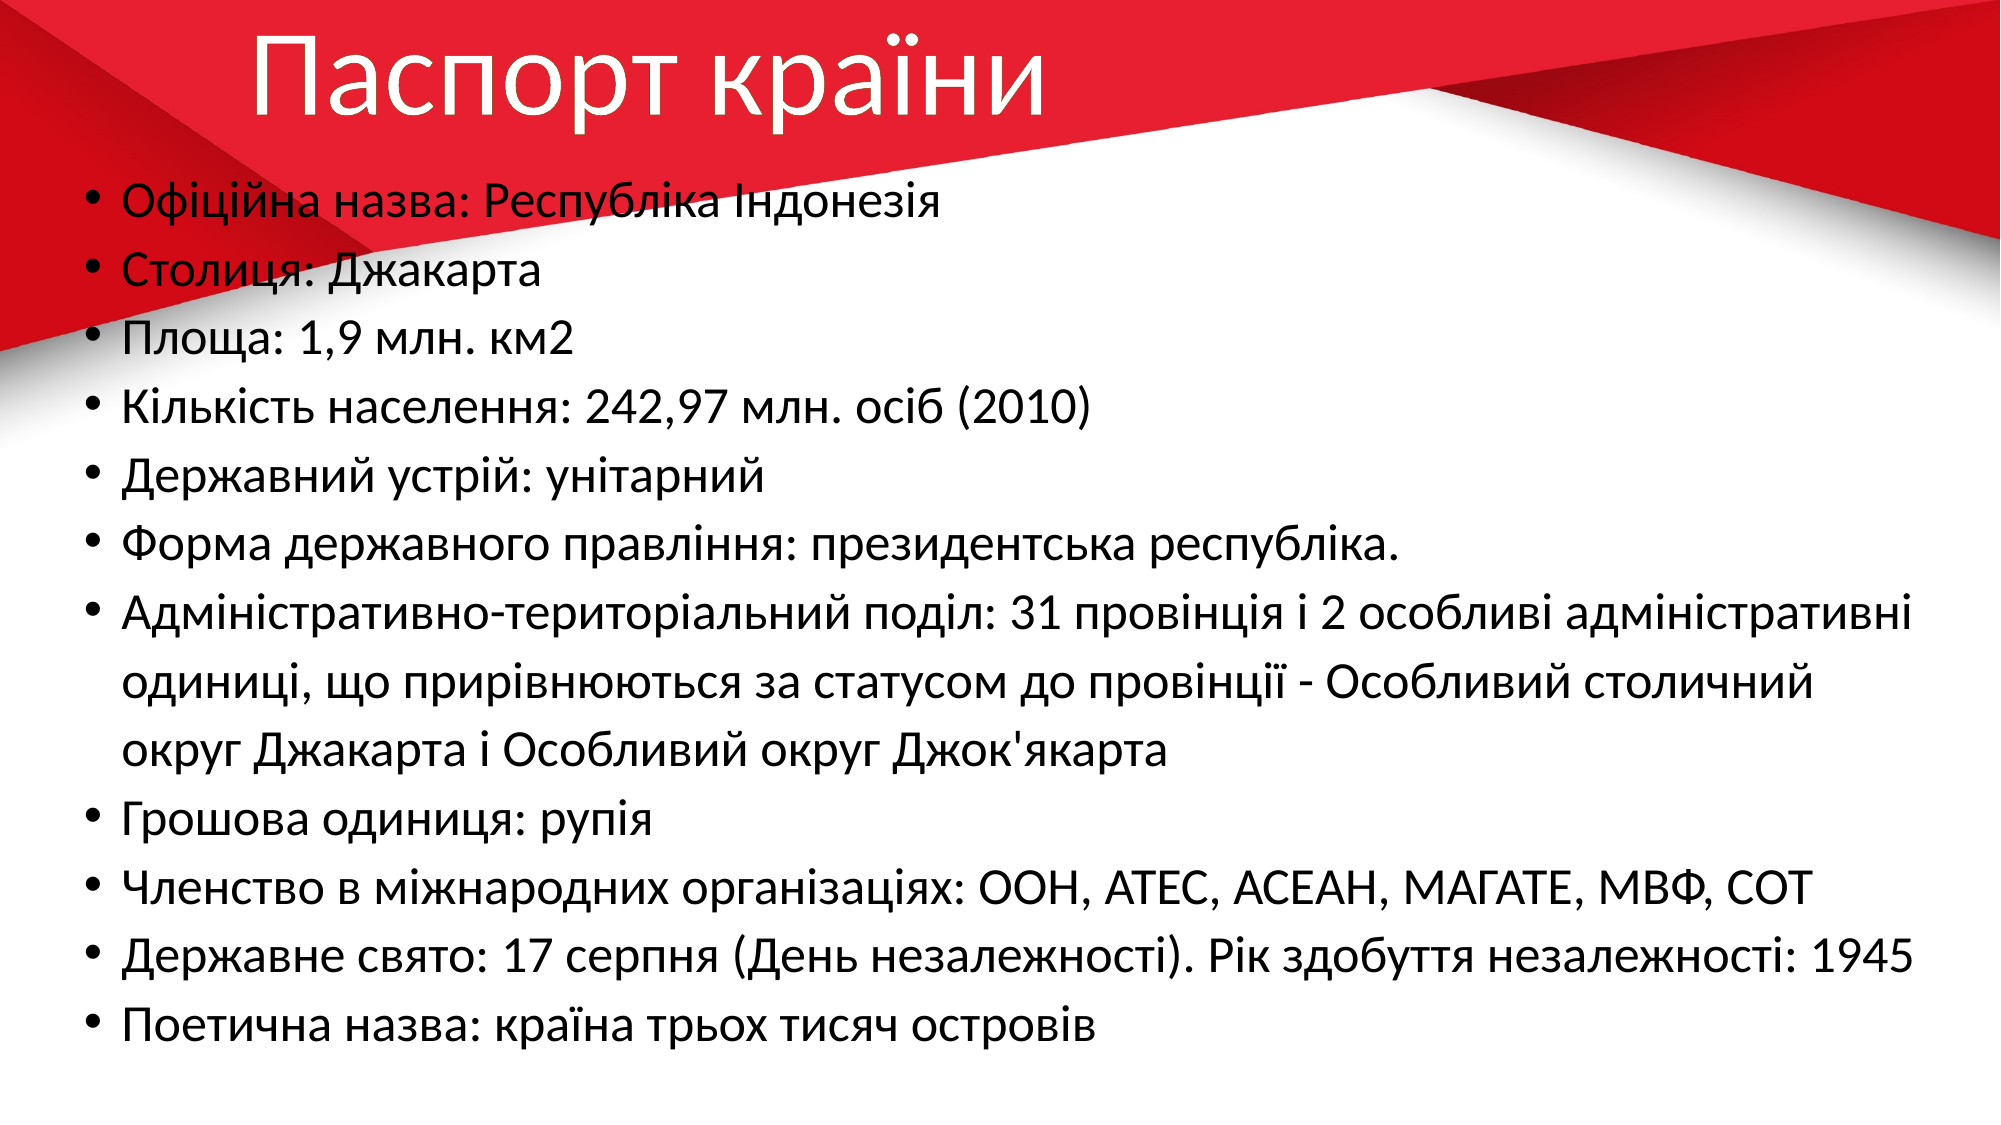

# Паспорт країни
Офіційна назва: Республіка Індонезія
Столиця: Джакарта
Площа: 1,9 млн. км2
Кількість населення: 242,97 млн. осіб (2010)
Державний устрій: унітарний
Форма державного правління: президентська республіка.
Адміністративно-територіальний поділ: 31 провінція і 2 особливі адміністративні одиниці, що прирівнюються за статусом до провінції - Особливий столичний округ Джакарта і Особливий округ Джок'якарта
Грошова одиниця: рупія
Членство в міжнародних організаціях: ООН, АТЕС, АСЕАН, МАГАТЕ, МВФ, СОТ
Державне свято: 17 серпня (День незалежності). Рік здобуття незалежності: 1945
Поетична назва: країна трьох тисяч островів